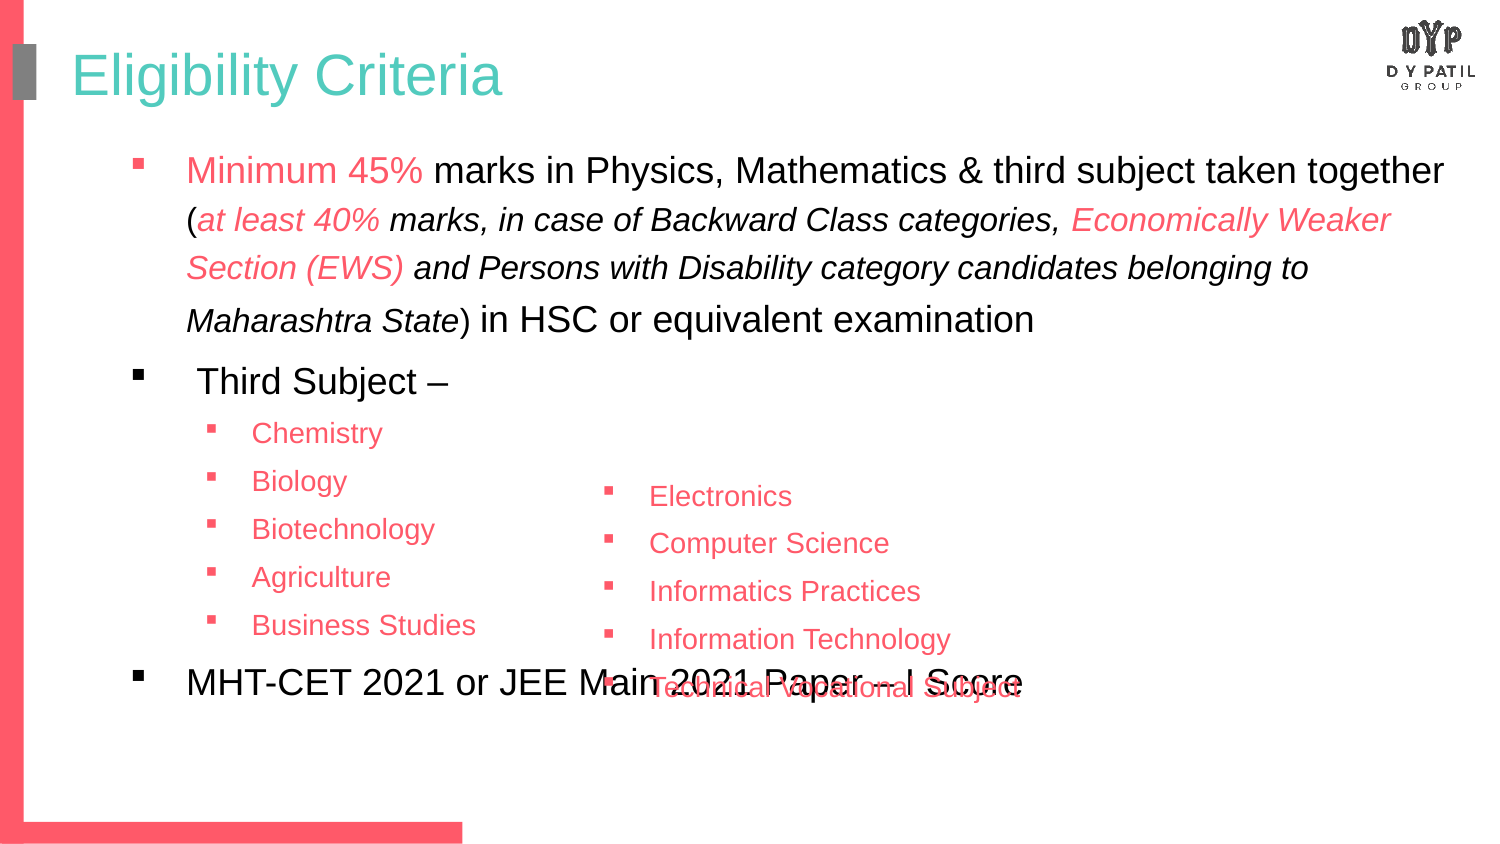

# Eligibility Criteria

Minimum 45% marks in Physics, Mathematics & third subject taken together (at least 40% marks, in case of Backward Class categories, Economically Weaker Section (EWS) and Persons with Disability category candidates belonging to Maharashtra State) in HSC or equivalent examination
 Third Subject –
Chemistry
Biology
Biotechnology
Agriculture
Business Studies
MHT-CET 2021 or JEE Main 2021 Paper – I Score
Electronics
Computer Science
Informatics Practices
Information Technology
Technical Vocational Subject